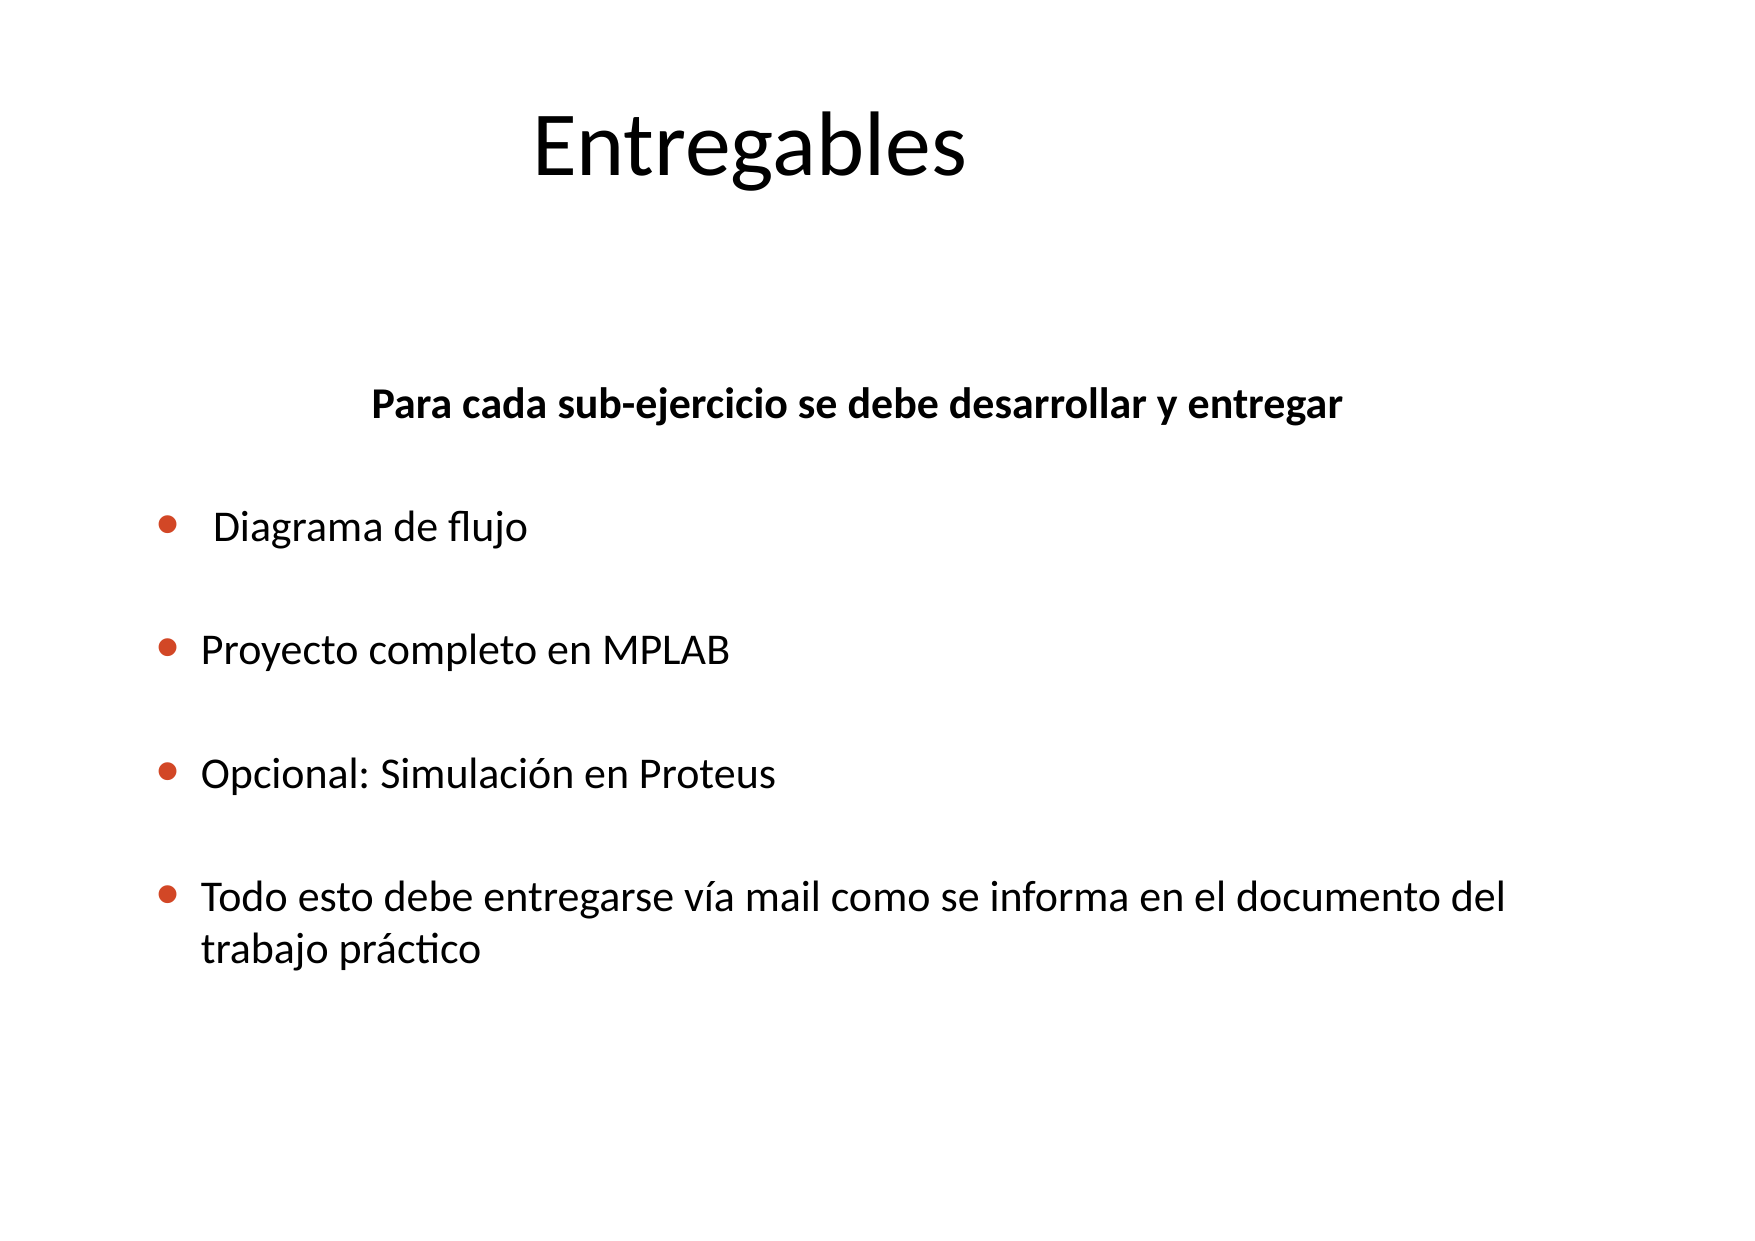

# Entregables
Para cada sub-ejercicio se debe desarrollar y entregar

Diagrama de flujo

Proyecto completo en MPLAB

Opcional: Simulación en Proteus

Todo esto debe entregarse vía mail como se informa en el documento del trabajo práctico